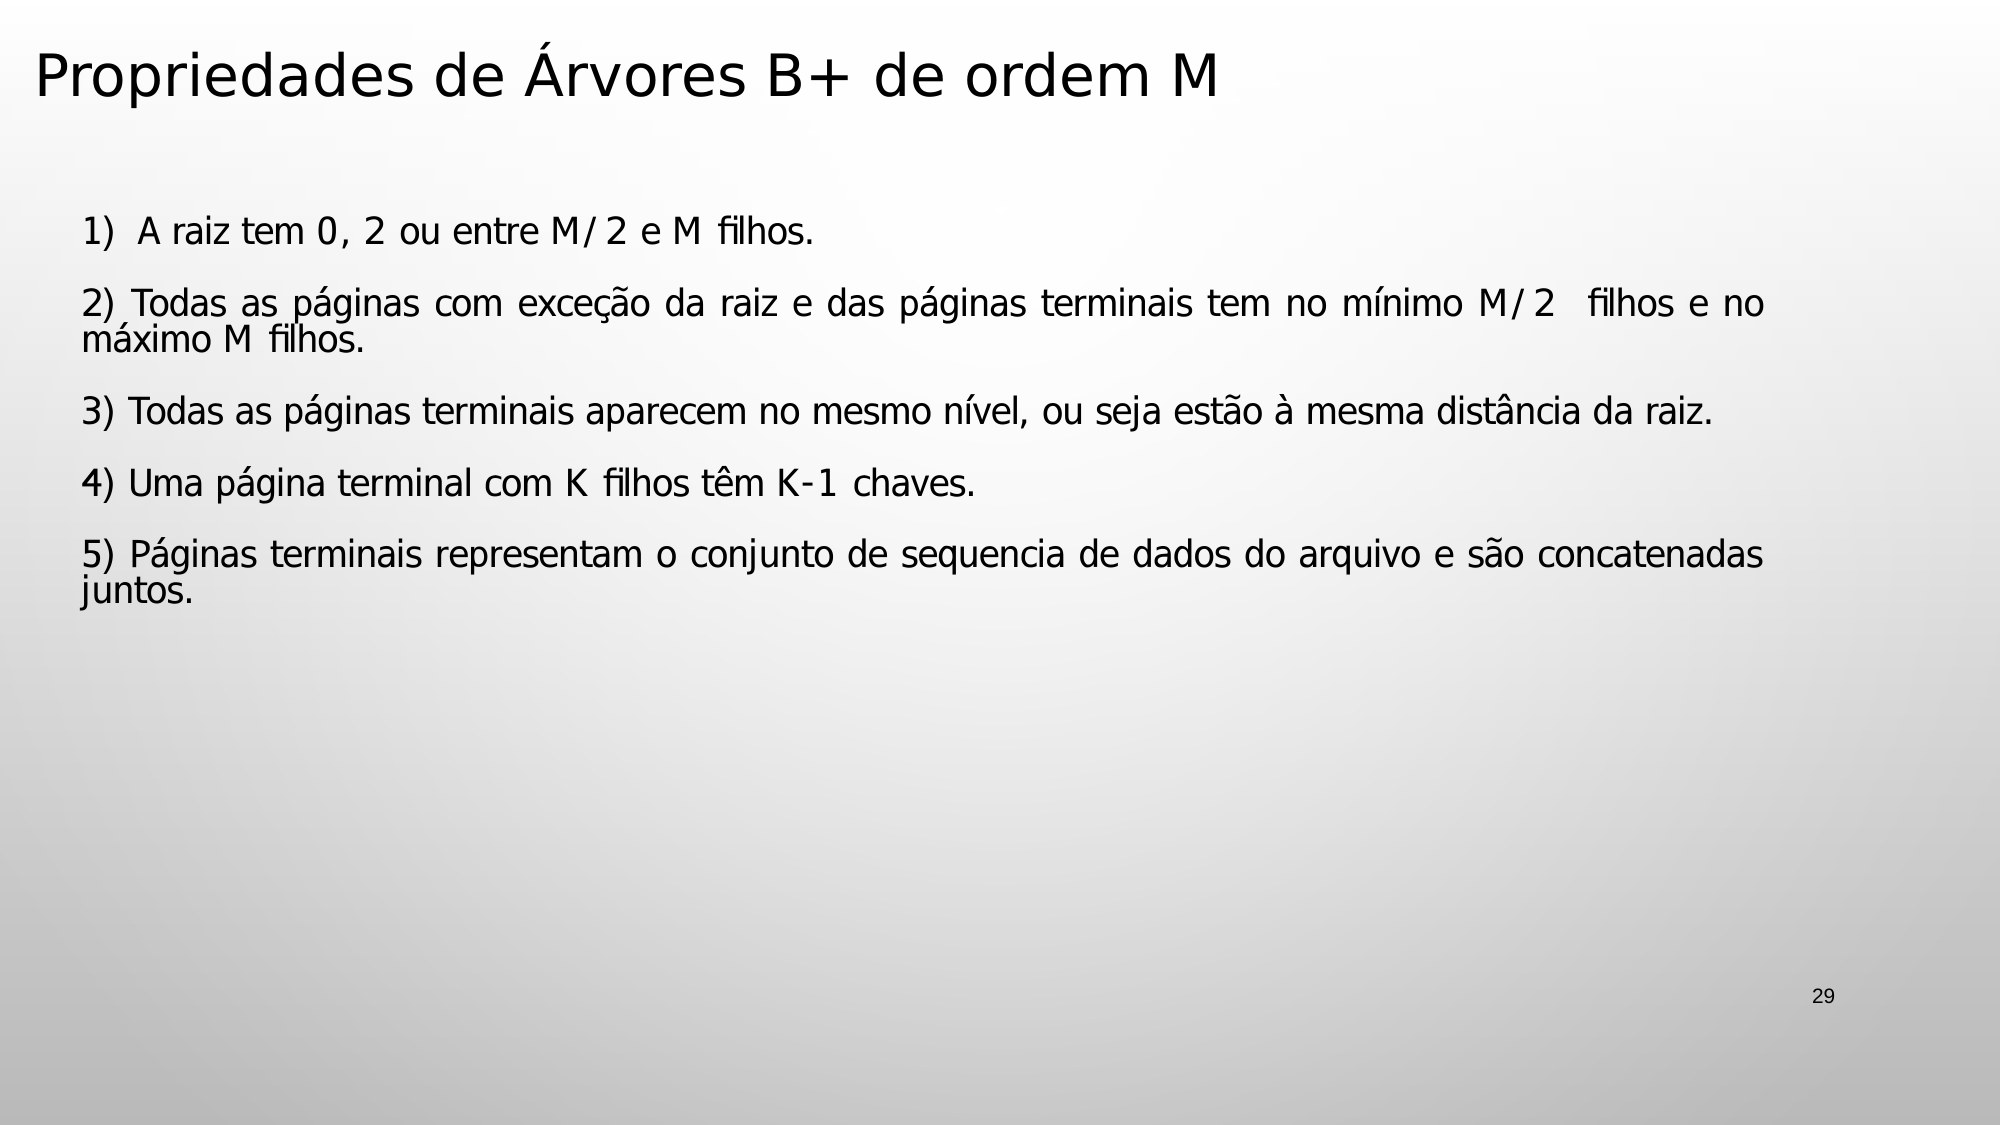

Propriedades de Árvores B+ de ordem M
A raiz tem 0, 2 ou entre M/2 e M filhos.

2) Todas as páginas com exceção da raiz e das páginas terminais tem no mínimo M/2  filhos e no máximo M filhos.

3) Todas as páginas terminais aparecem no mesmo nível, ou seja estão à mesma distância da raiz.

4) Uma página terminal com K filhos têm K-1 chaves.

5) Páginas terminais representam o conjunto de sequencia de dados do arquivo e são concatenadas juntos.
29